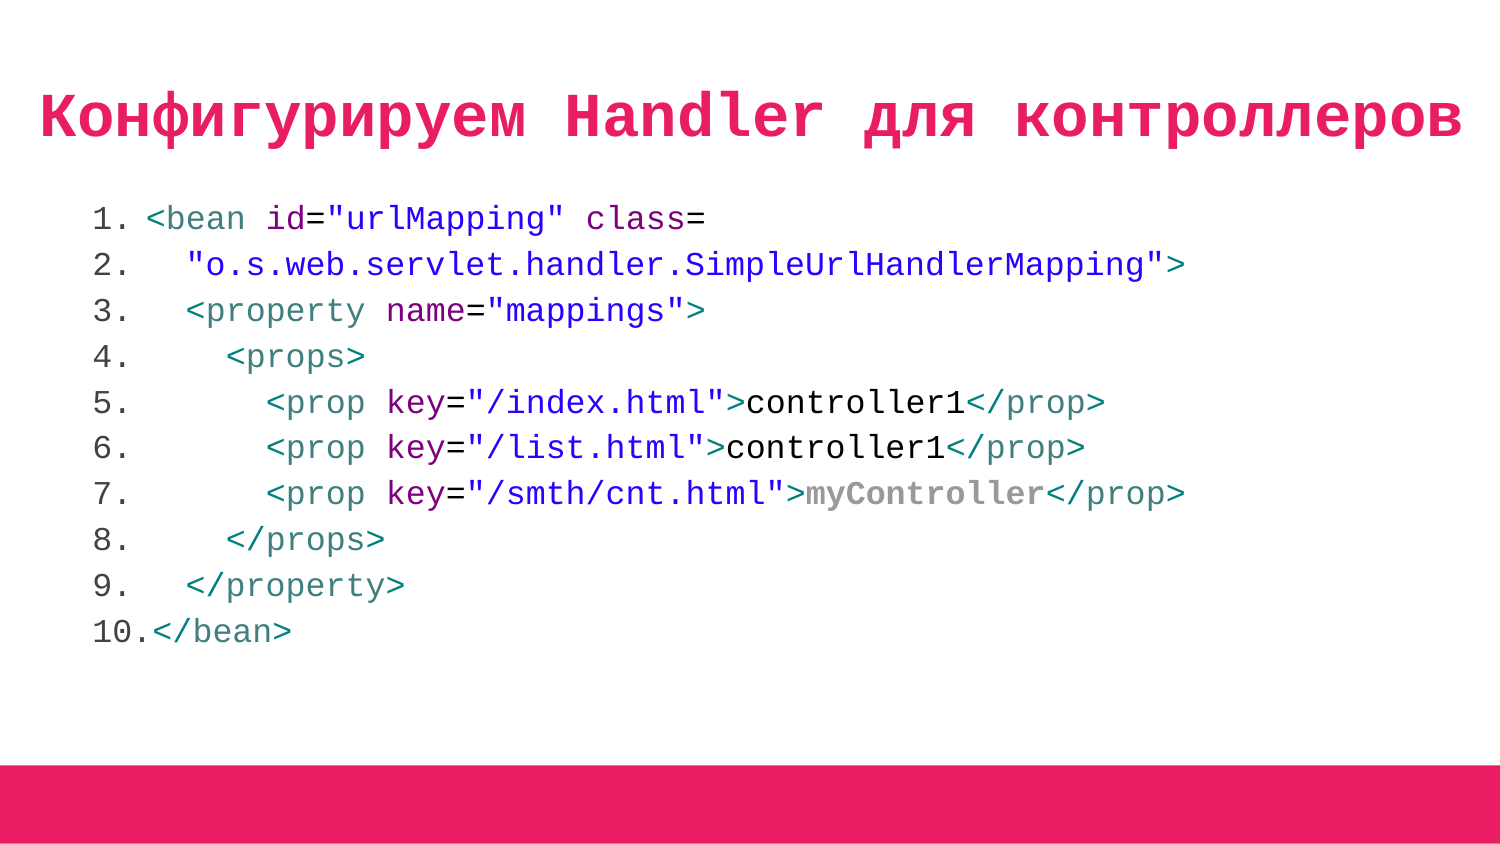

# Конфигурируем Handler для контроллеров
<bean id="urlMapping" class=
  "o.s.web.servlet.handler.SimpleUrlHandlerMapping">
  <property name="mappings">
    <props>
      <prop key="/index.html">controller1</prop>
      <prop key="/list.html">controller1</prop>
      <prop key="/smth/cnt.html">myController</prop>
    </props>
  </property>
</bean>